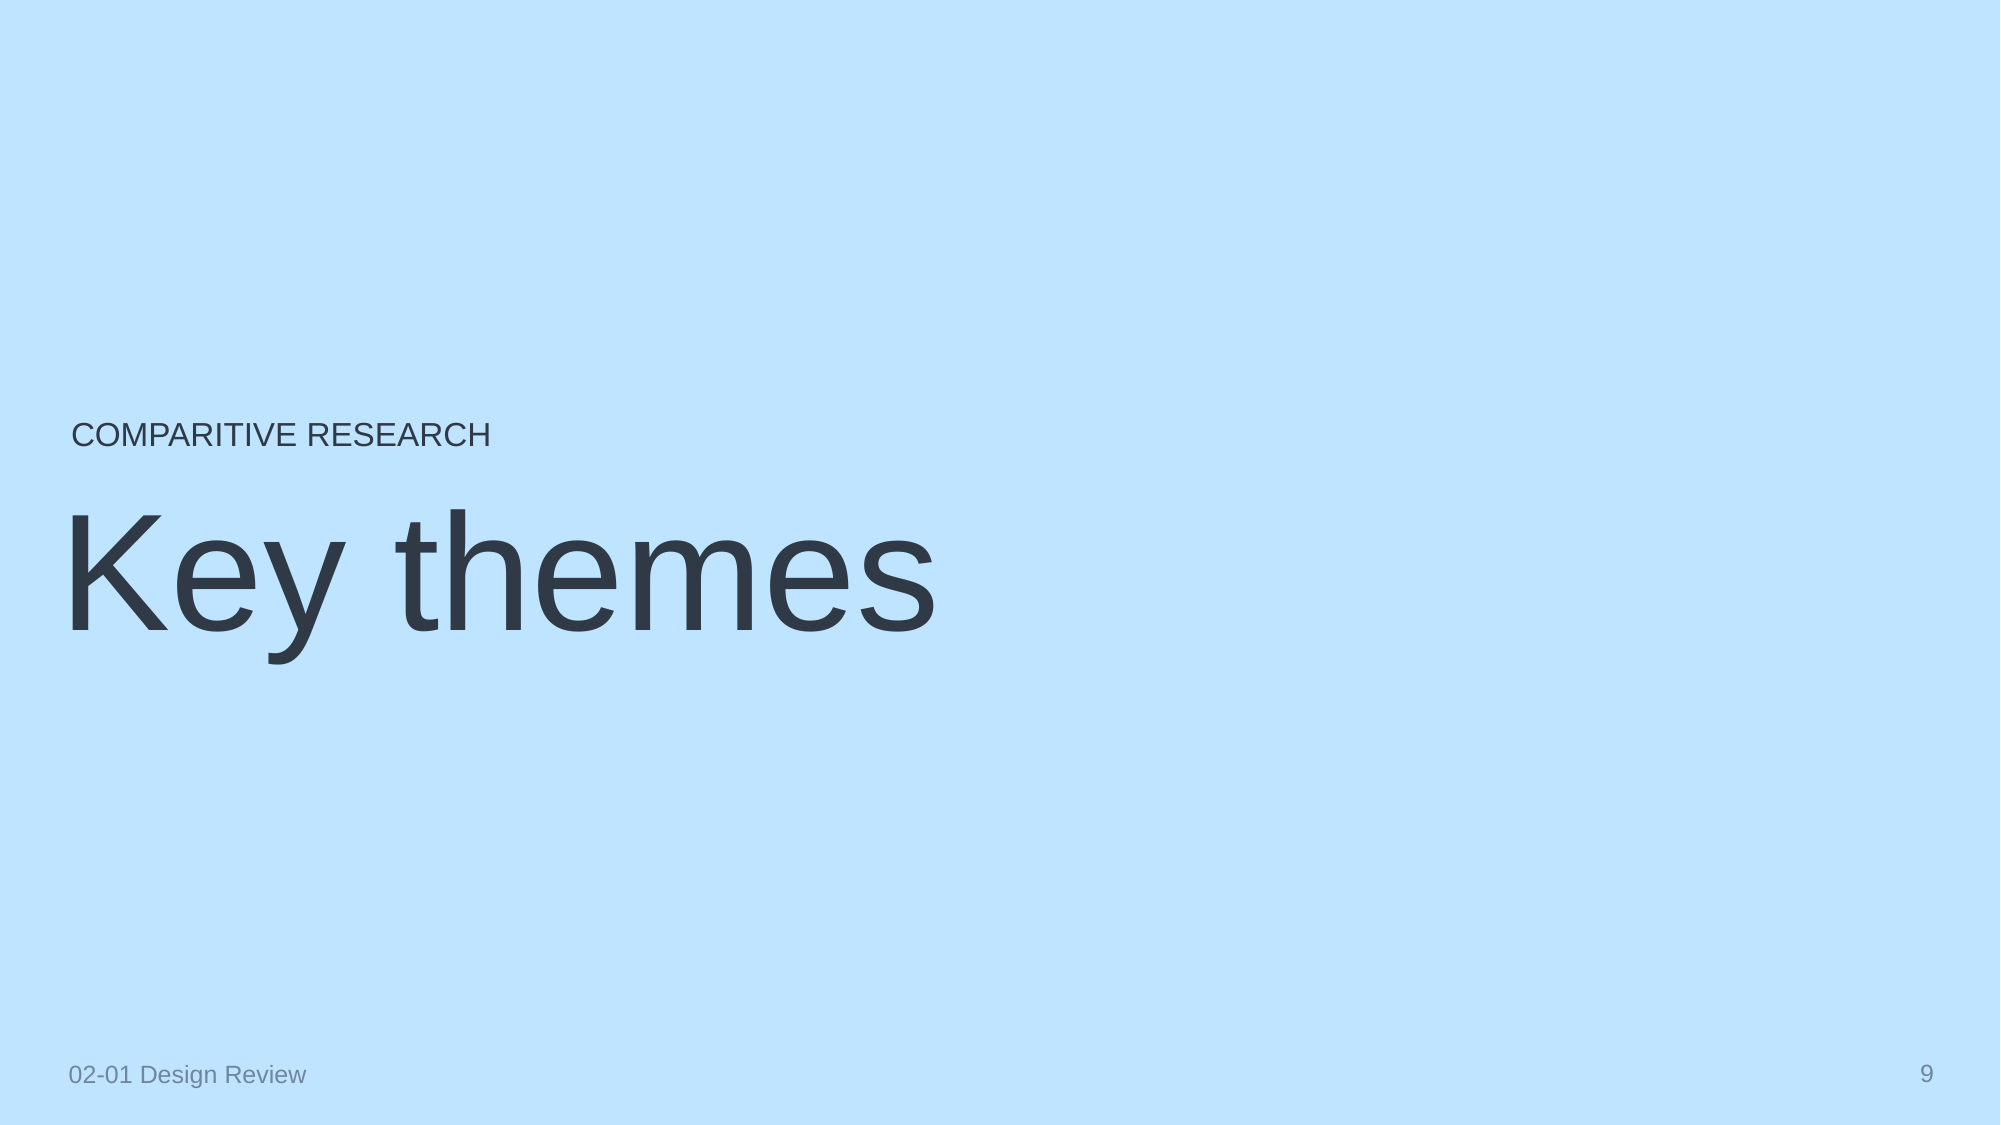

COMPARITIVE RESEARCH
Key themes
9
02-01 Design Review